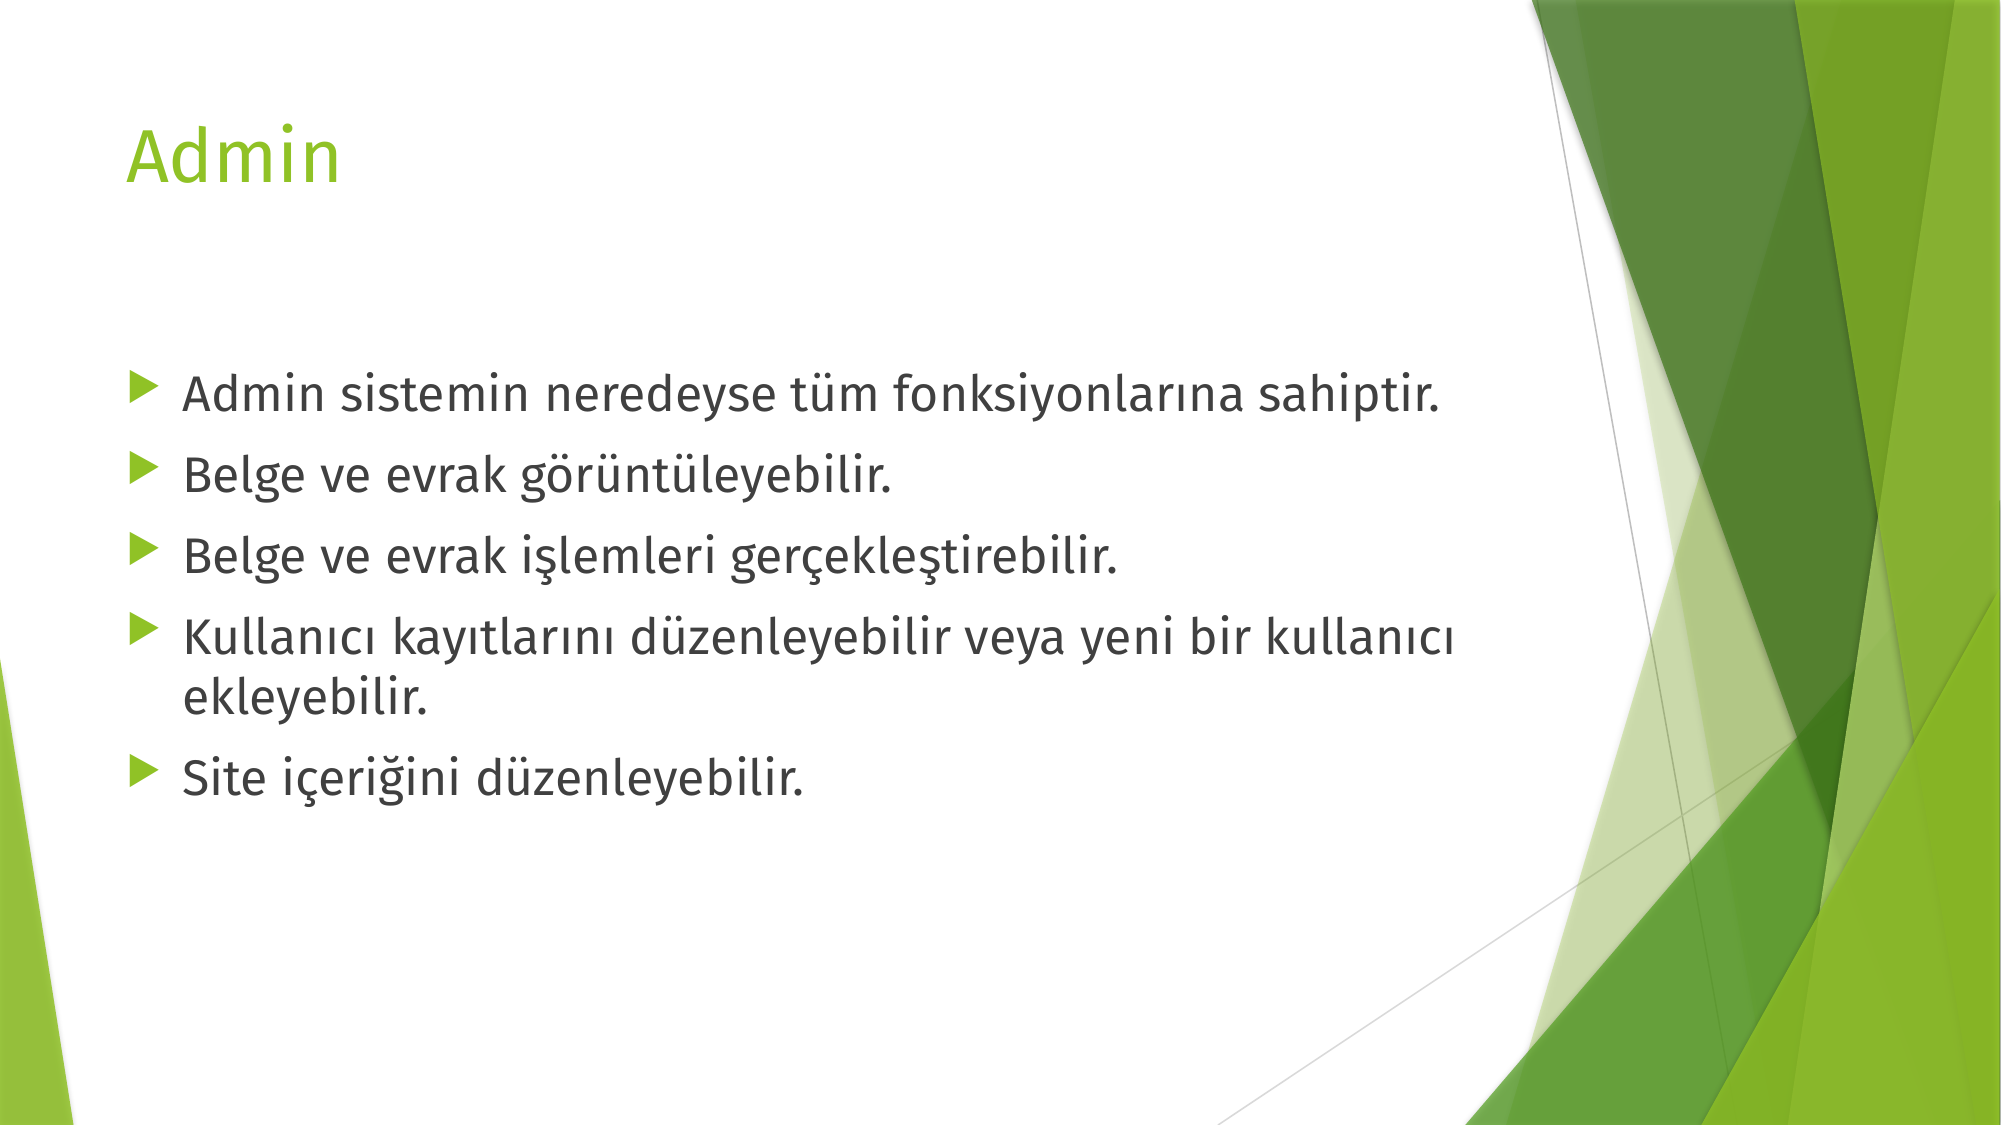

# Admin
Admin sistemin neredeyse tüm fonksiyonlarına sahiptir.
Belge ve evrak görüntüleyebilir.
Belge ve evrak işlemleri gerçekleştirebilir.
Kullanıcı kayıtlarını düzenleyebilir veya yeni bir kullanıcı ekleyebilir.
Site içeriğini düzenleyebilir.